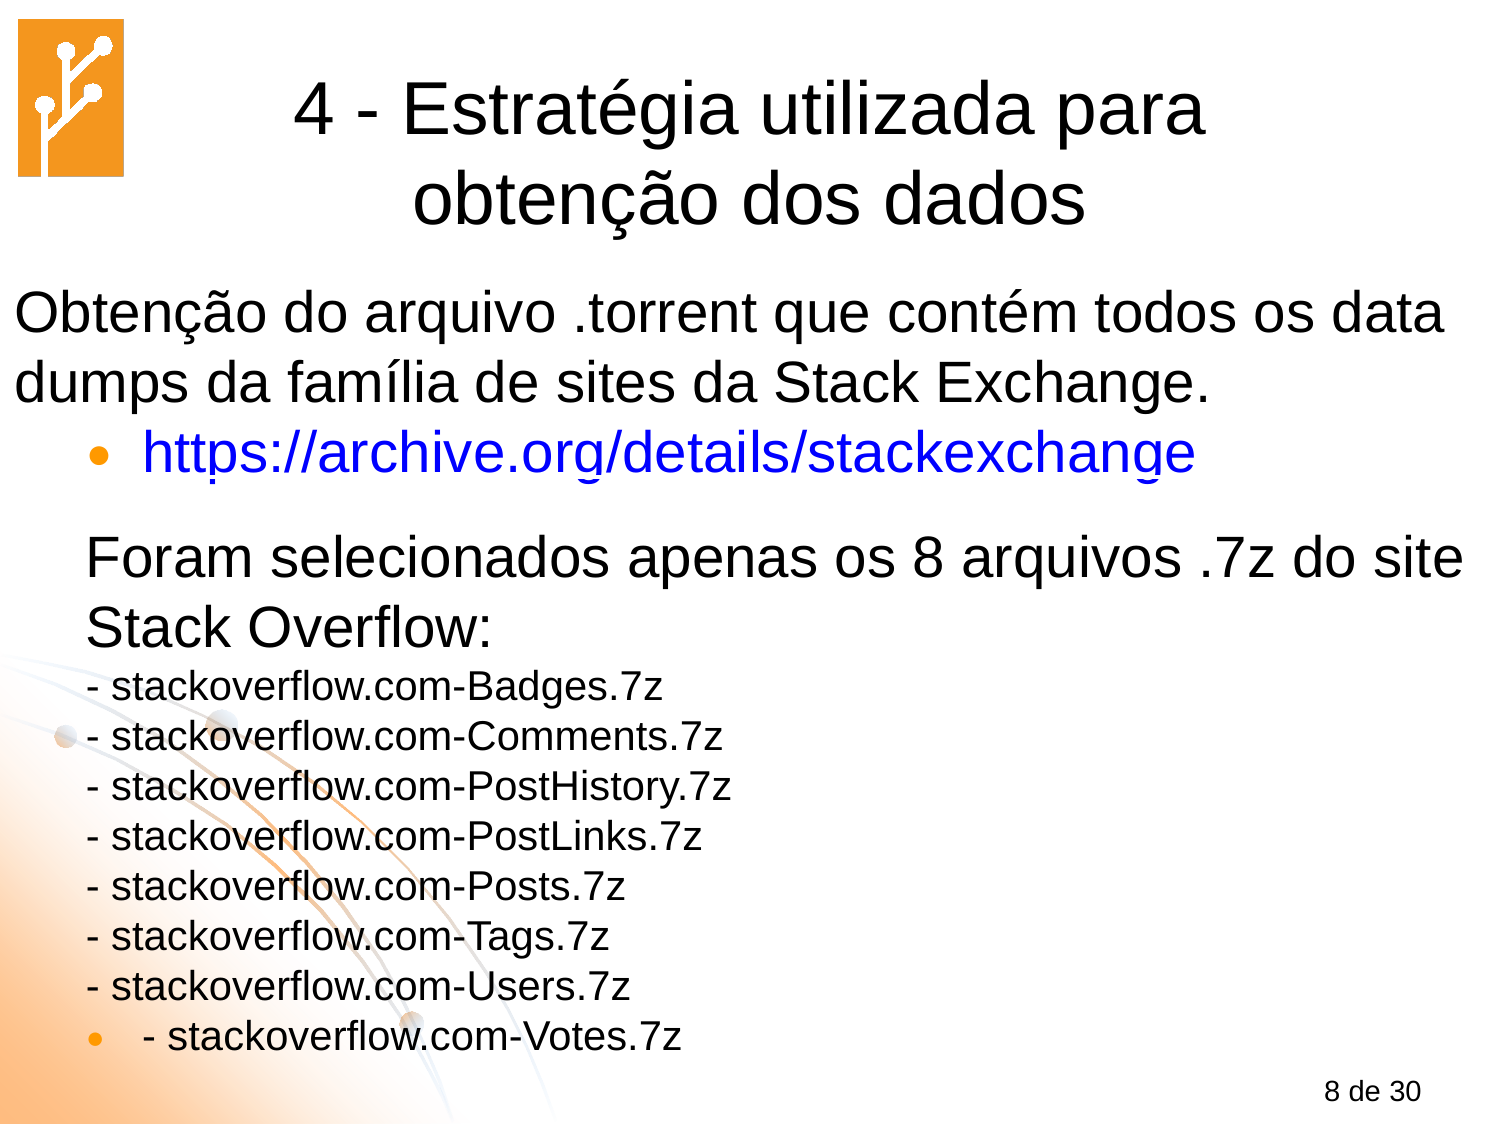

4 - Estratégia utilizada para
obtenção dos dados
Obtenção do arquivo .torrent que contém todos os data dumps da família de sites da Stack Exchange.
https://archive.org/details/stackexchange

Foram selecionados apenas os 8 arquivos .7z do site Stack Overflow:
- stackoverflow.com-Badges.7z
- stackoverflow.com-Comments.7z
- stackoverflow.com-PostHistory.7z
- stackoverflow.com-PostLinks.7z
- stackoverflow.com-Posts.7z
- stackoverflow.com-Tags.7z
- stackoverflow.com-Users.7z
- stackoverflow.com-Votes.7z
8 de 30